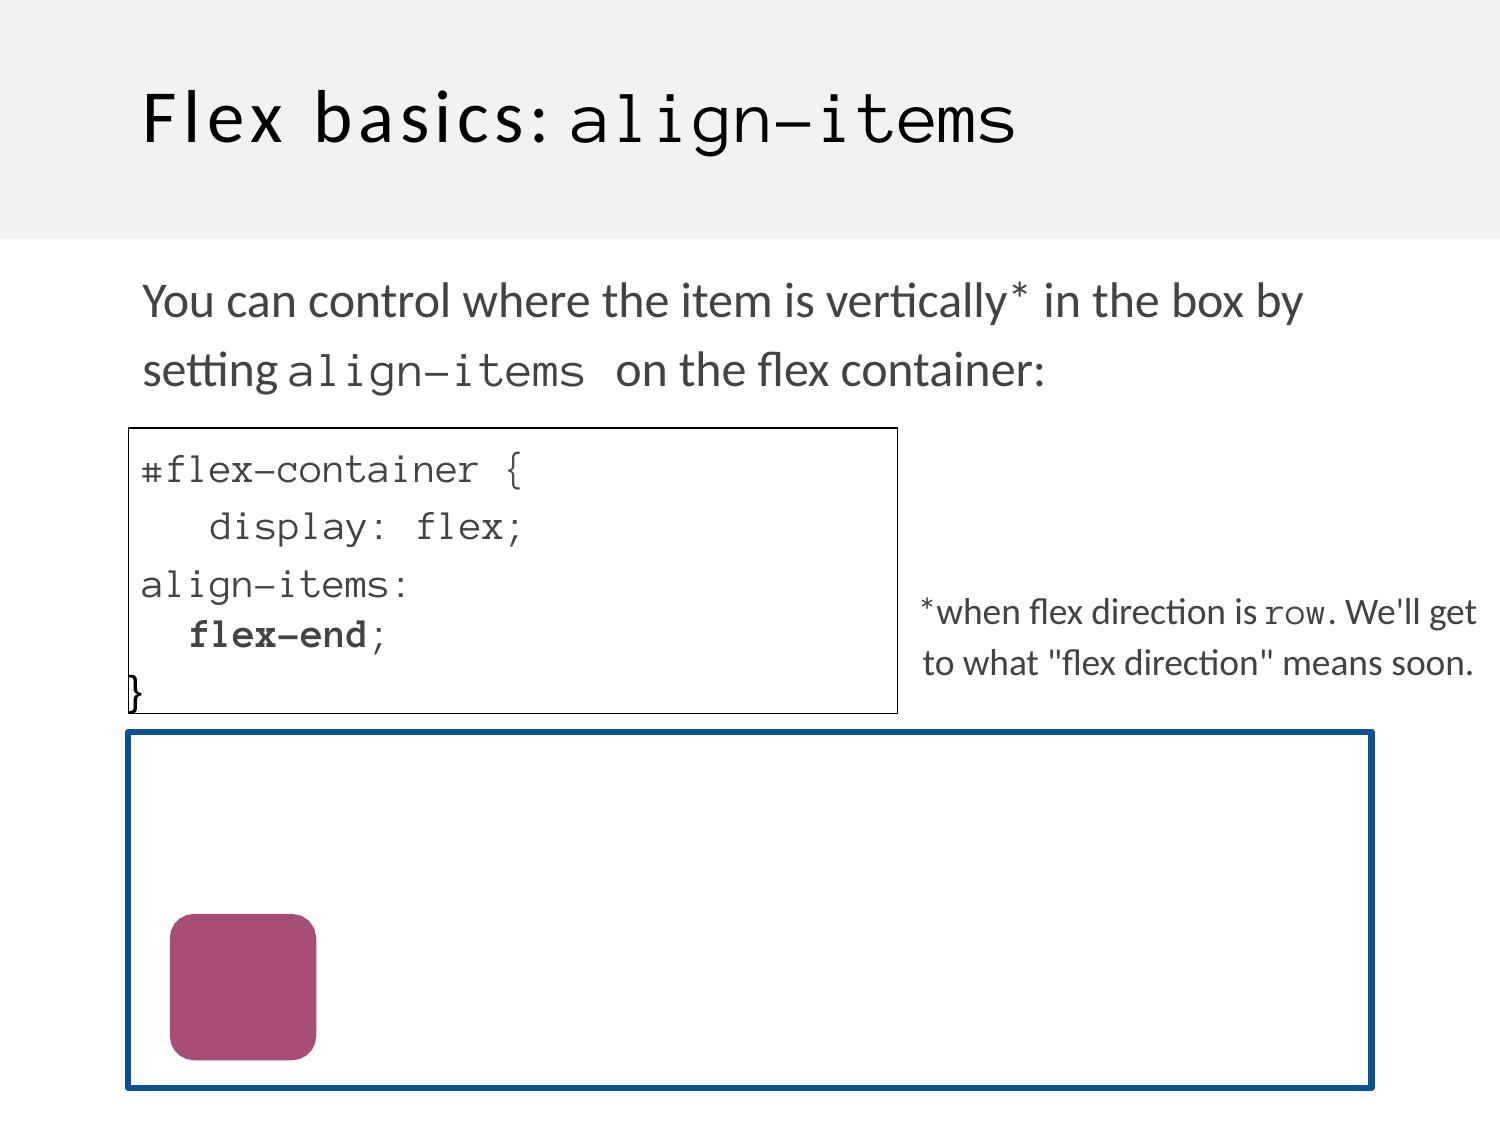

# Flex basics: align-items
You can control where the item is vertically* in the box by  setting align-items on the flex container:
#flex-container {  display: flex;
align-items: flex-end;
}
*when flex direction is row. We'll get  to what "flex direction" means soon.